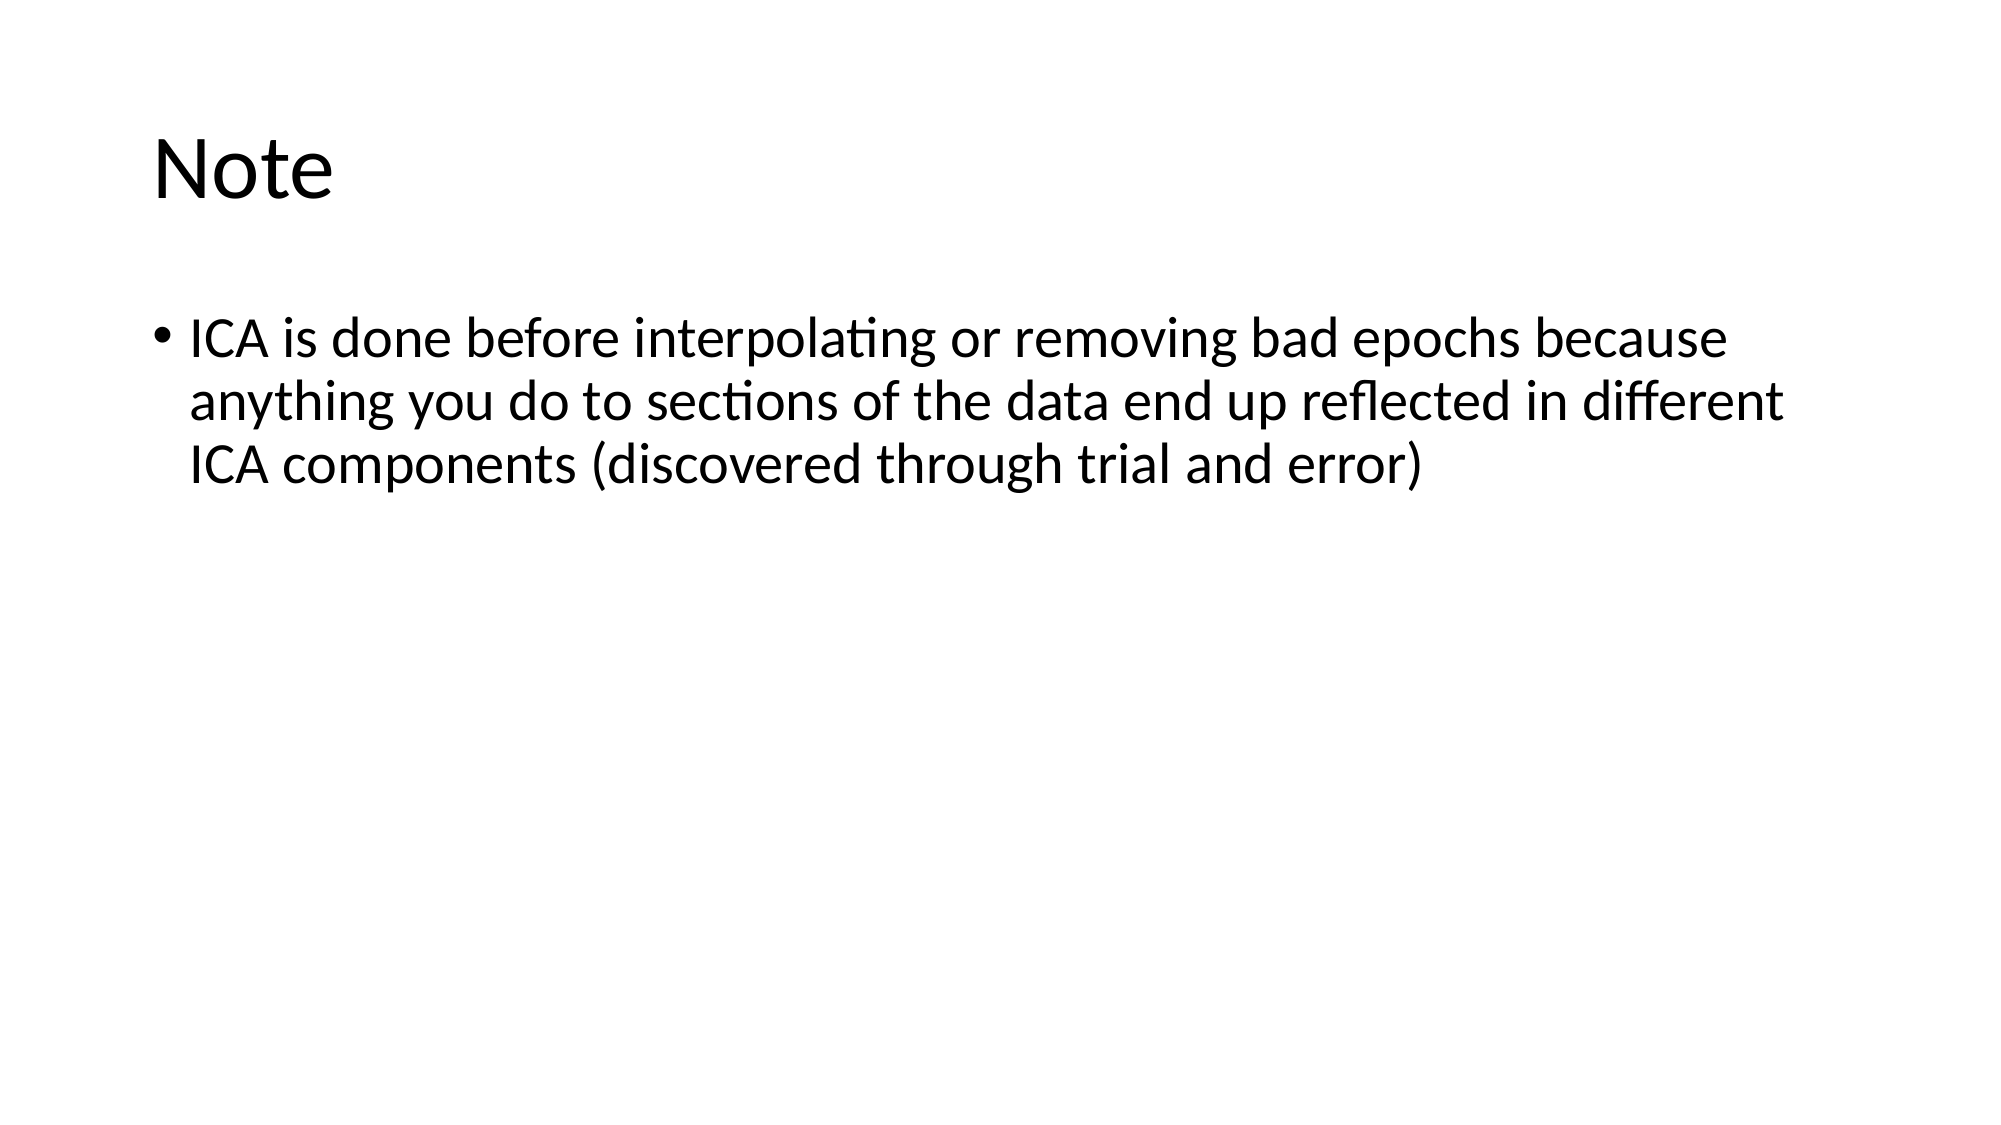

# Note
ICA is done before interpolating or removing bad epochs because anything you do to sections of the data end up reflected in different ICA components (discovered through trial and error)